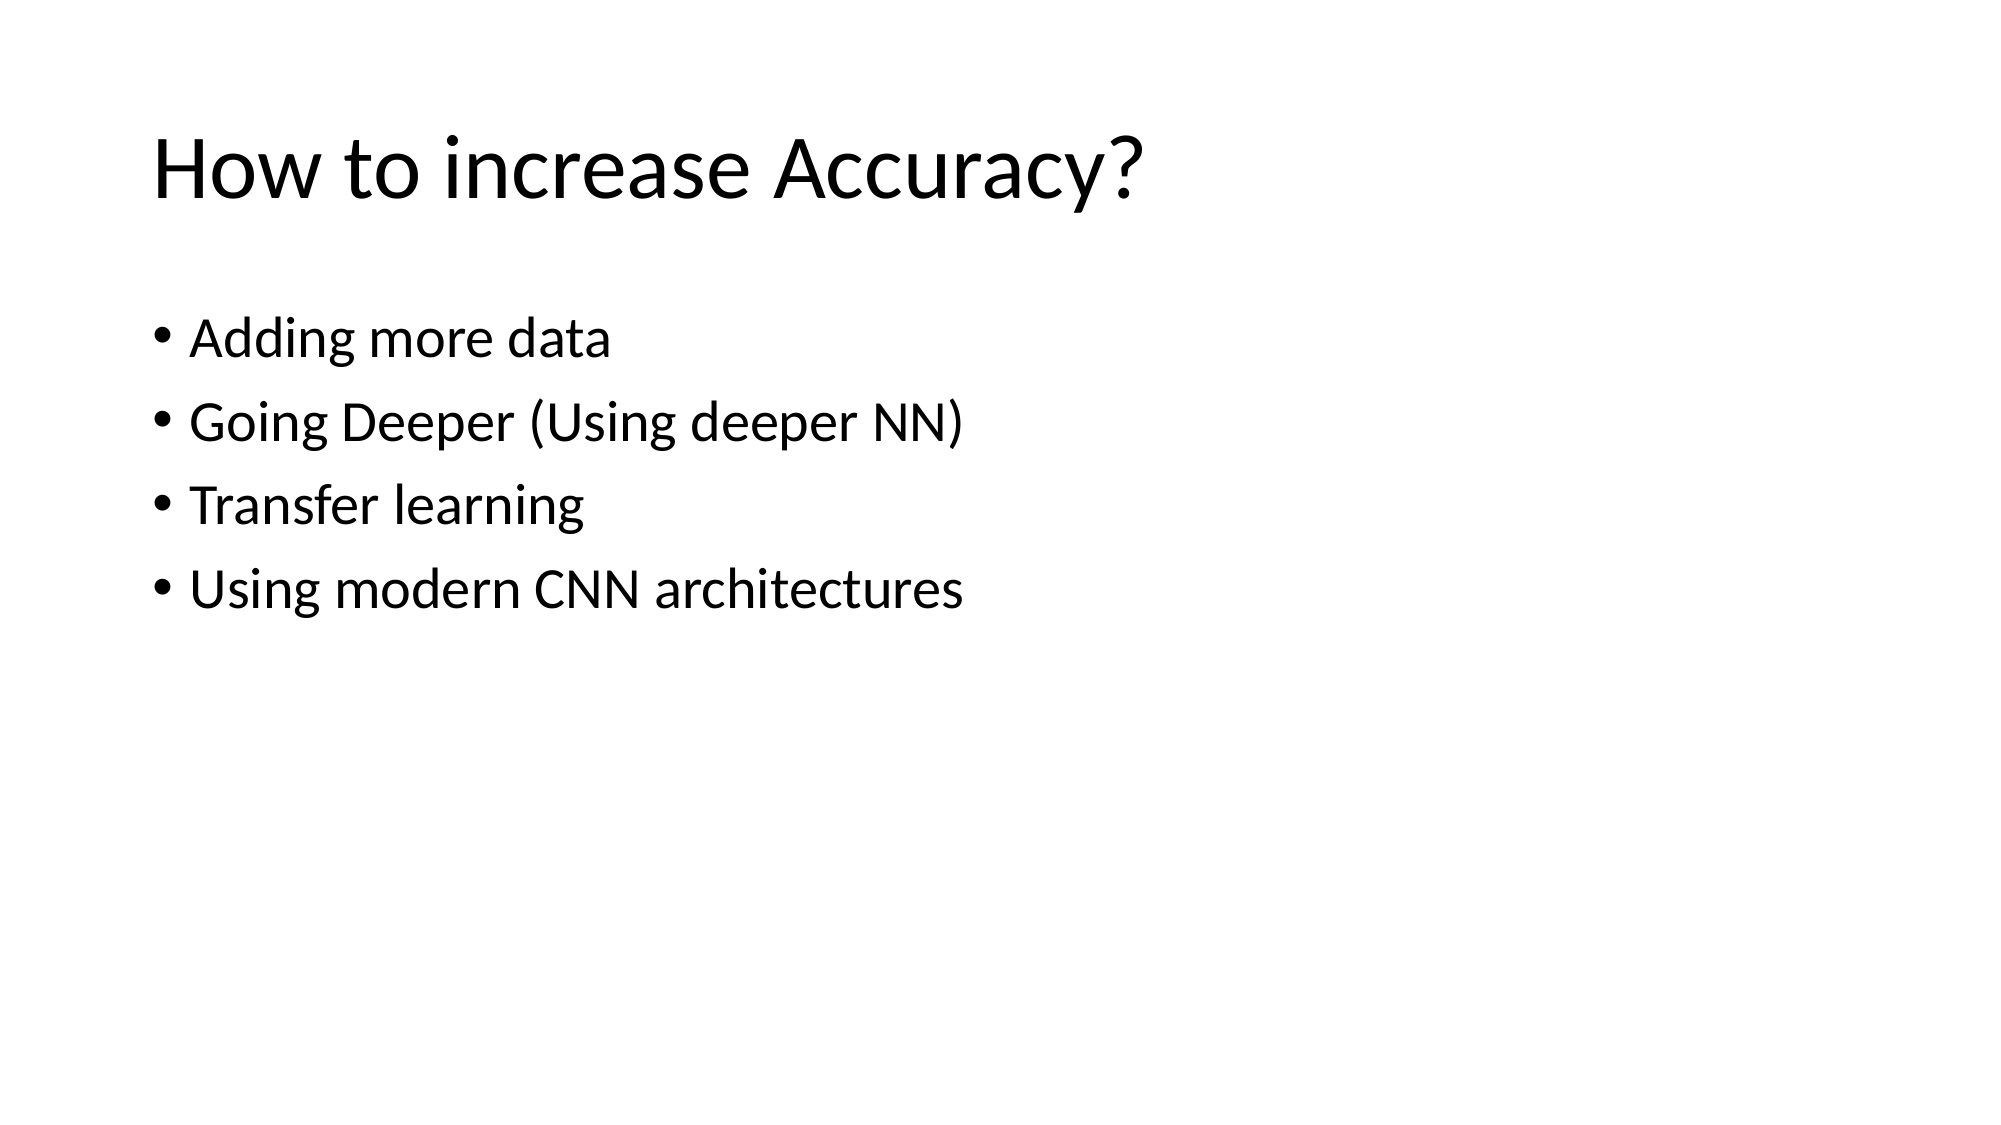

# How to increase Accuracy?
Adding more data
Going Deeper (Using deeper NN)
Transfer learning
Using modern CNN architectures